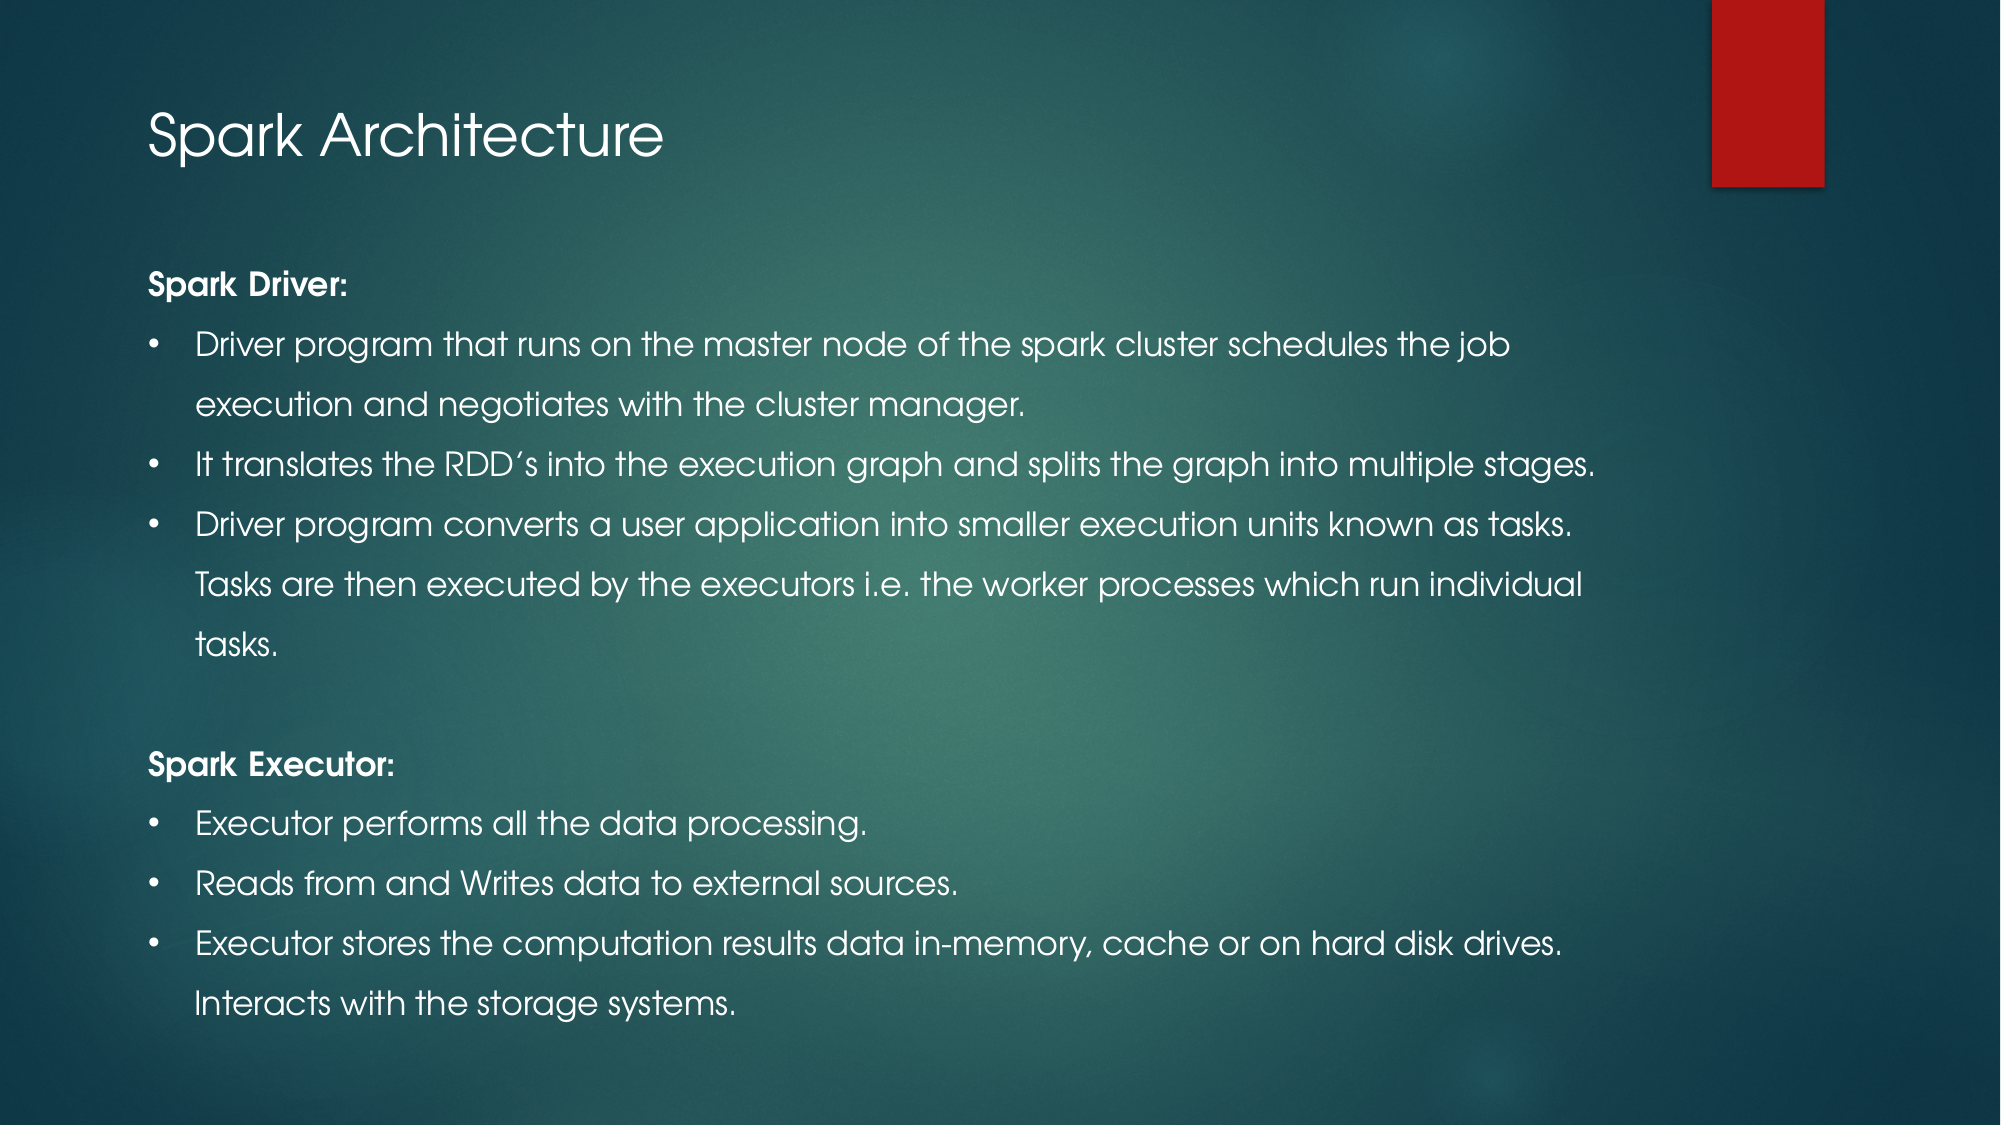

Spark Architecture

Spark Driver:
Driver program that runs on the master node of the spark cluster schedules the job execution and negotiates with the cluster manager.
It translates the RDD’s into the execution graph and splits the graph into multiple stages.
Driver program converts a user application into smaller execution units known as tasks. Tasks are then executed by the executors i.e. the worker processes which run individual tasks.

Spark Executor:
Executor performs all the data processing.
Reads from and Writes data to external sources.
Executor stores the computation results data in-memory, cache or on hard disk drives.
     Interacts with the storage systems.